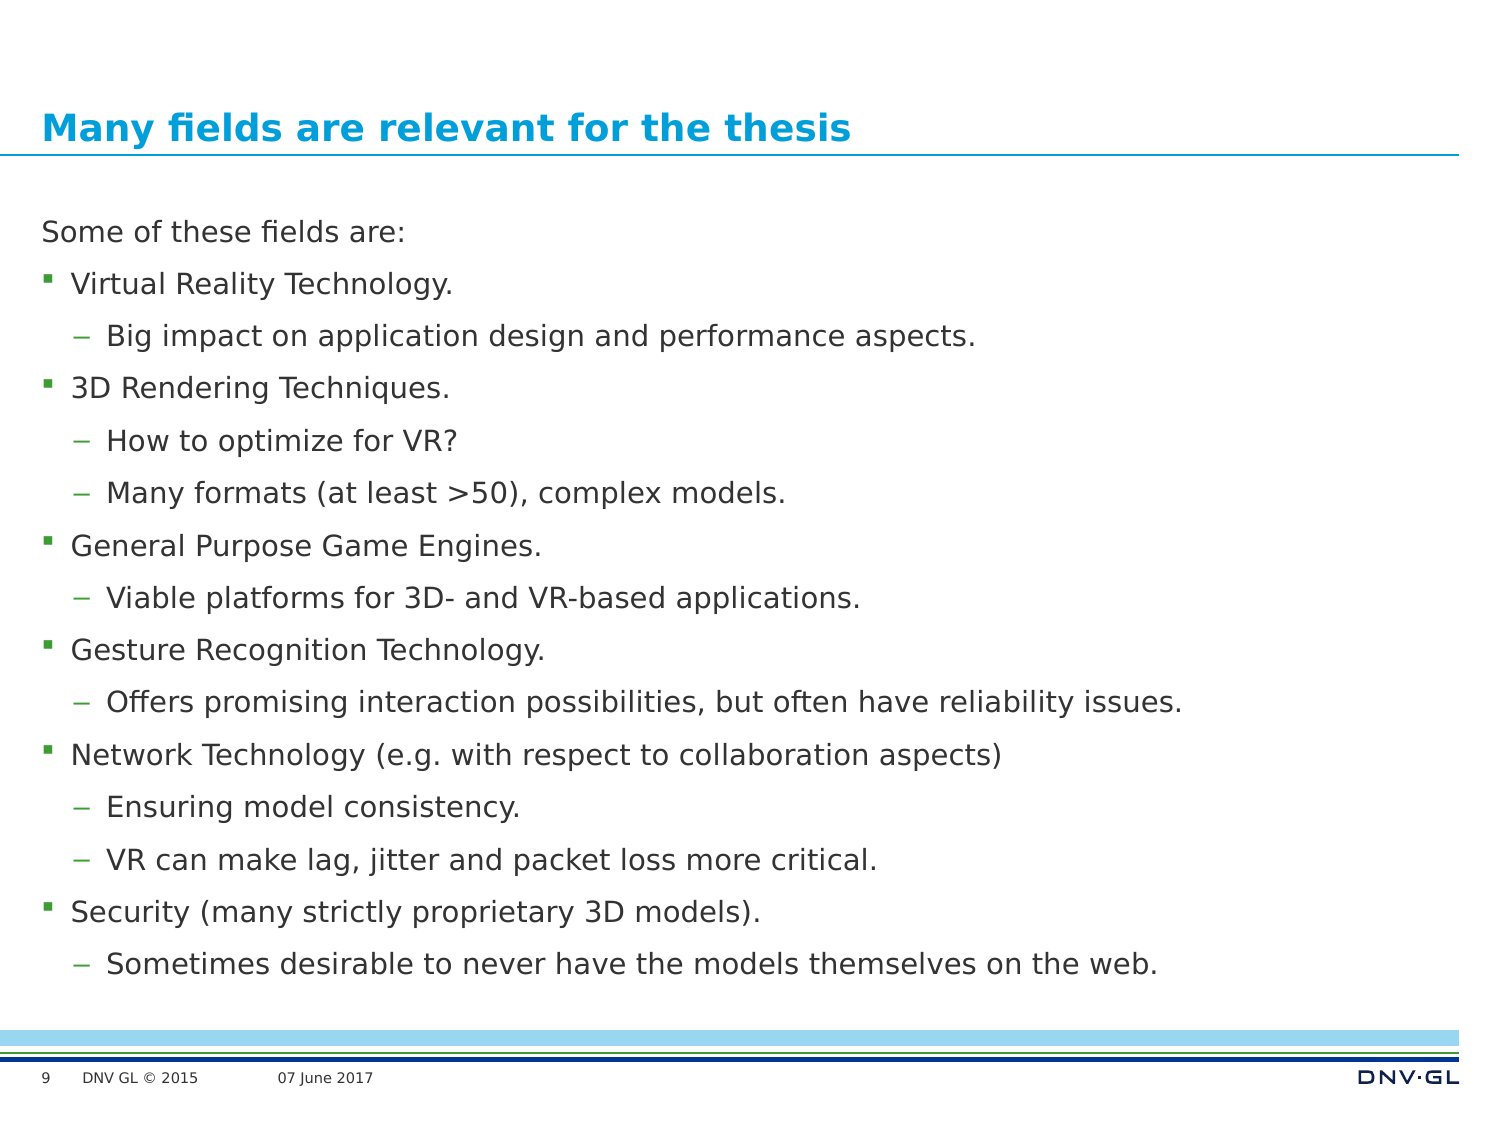

# Many fields are relevant for the thesis
Some of these fields are:
Virtual Reality Technology.
Big impact on application design and performance aspects.
3D Rendering Techniques.
How to optimize for VR?
Many formats (at least >50), complex models.
General Purpose Game Engines.
Viable platforms for 3D- and VR-based applications.
Gesture Recognition Technology.
Offers promising interaction possibilities, but often have reliability issues.
Network Technology (e.g. with respect to collaboration aspects)
Ensuring model consistency.
VR can make lag, jitter and packet loss more critical.
Security (many strictly proprietary 3D models).
Sometimes desirable to never have the models themselves on the web.

9